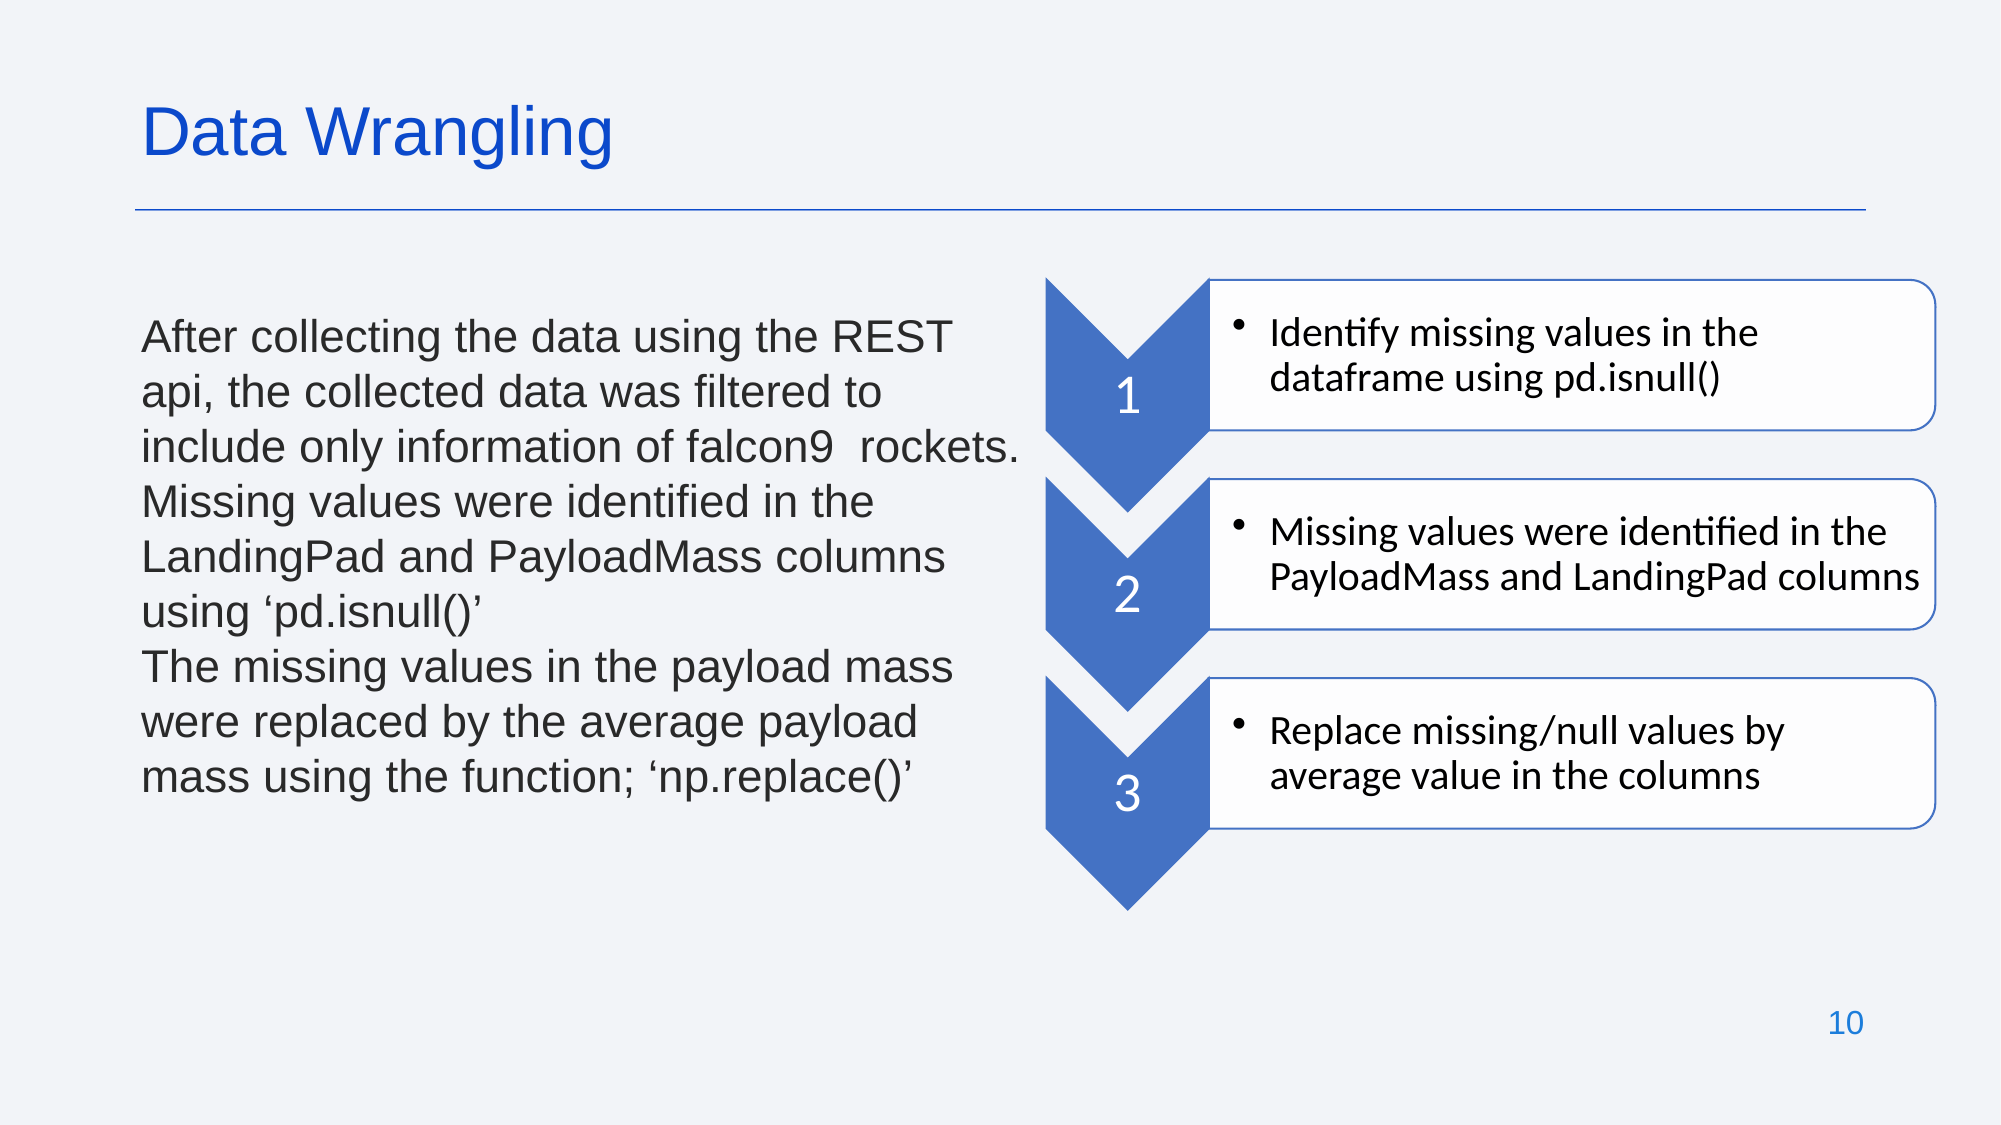

Data Wrangling
1
Identify missing values in the dataframe using pd.isnull()
2
Missing values were identified in the PayloadMass and LandingPad columns
3
Replace missing/null values by average value in the columns
After collecting the data using the REST api, the collected data was filtered to include only information of falcon9  rockets.
Missing values were identified in the LandingPad and PayloadMass columns using ‘pd.isnull()’
The missing values in the payload mass were replaced by the average payload mass using the function; ‘np.replace()’

10